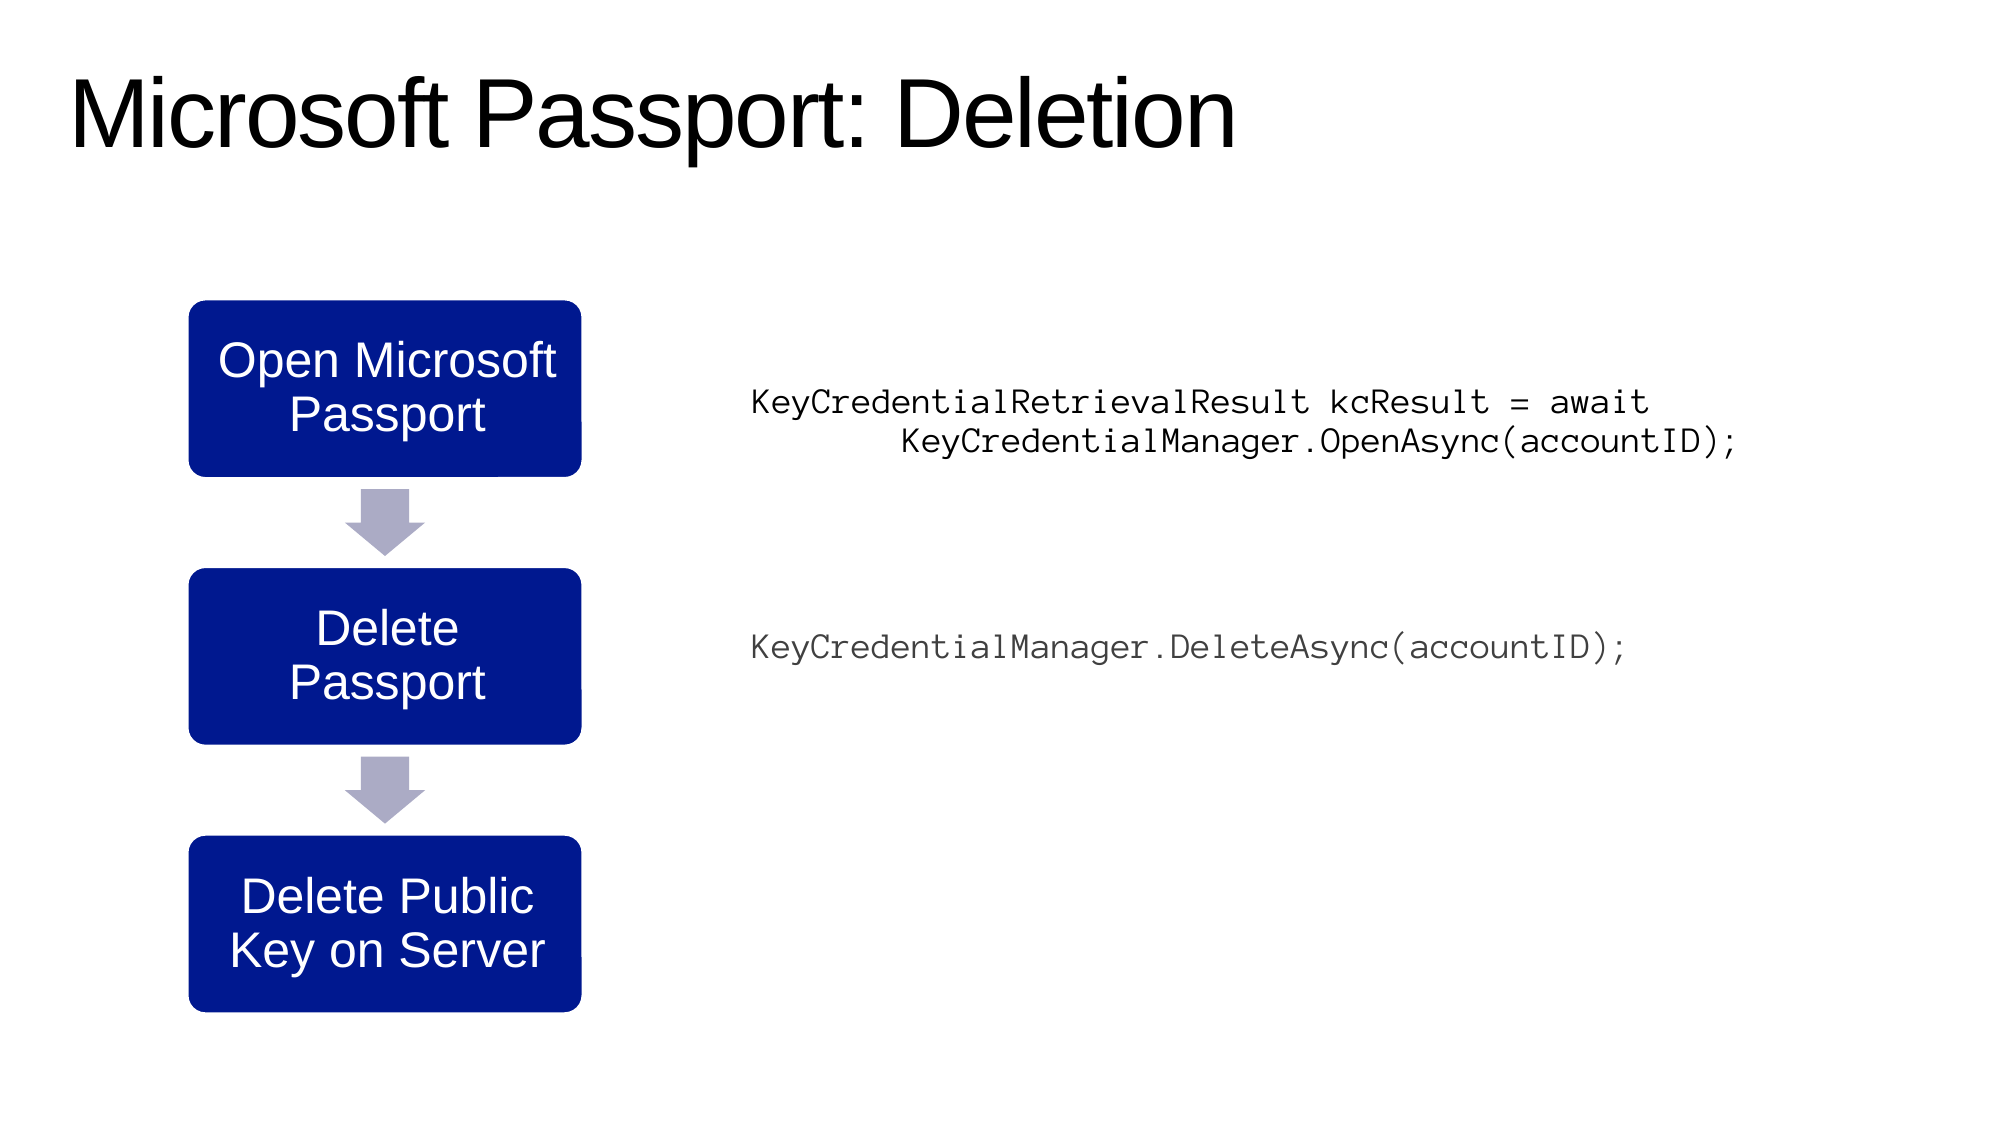

# Microsoft Passport: Deletion
Open Microsoft Passport

Delete Passport

Delete Public Key on Server
KeyCredentialRetrievalResult kcResult = await
	KeyCredentialManager.OpenAsync(accountID);
KeyCredentialManager.DeleteAsync(accountID);